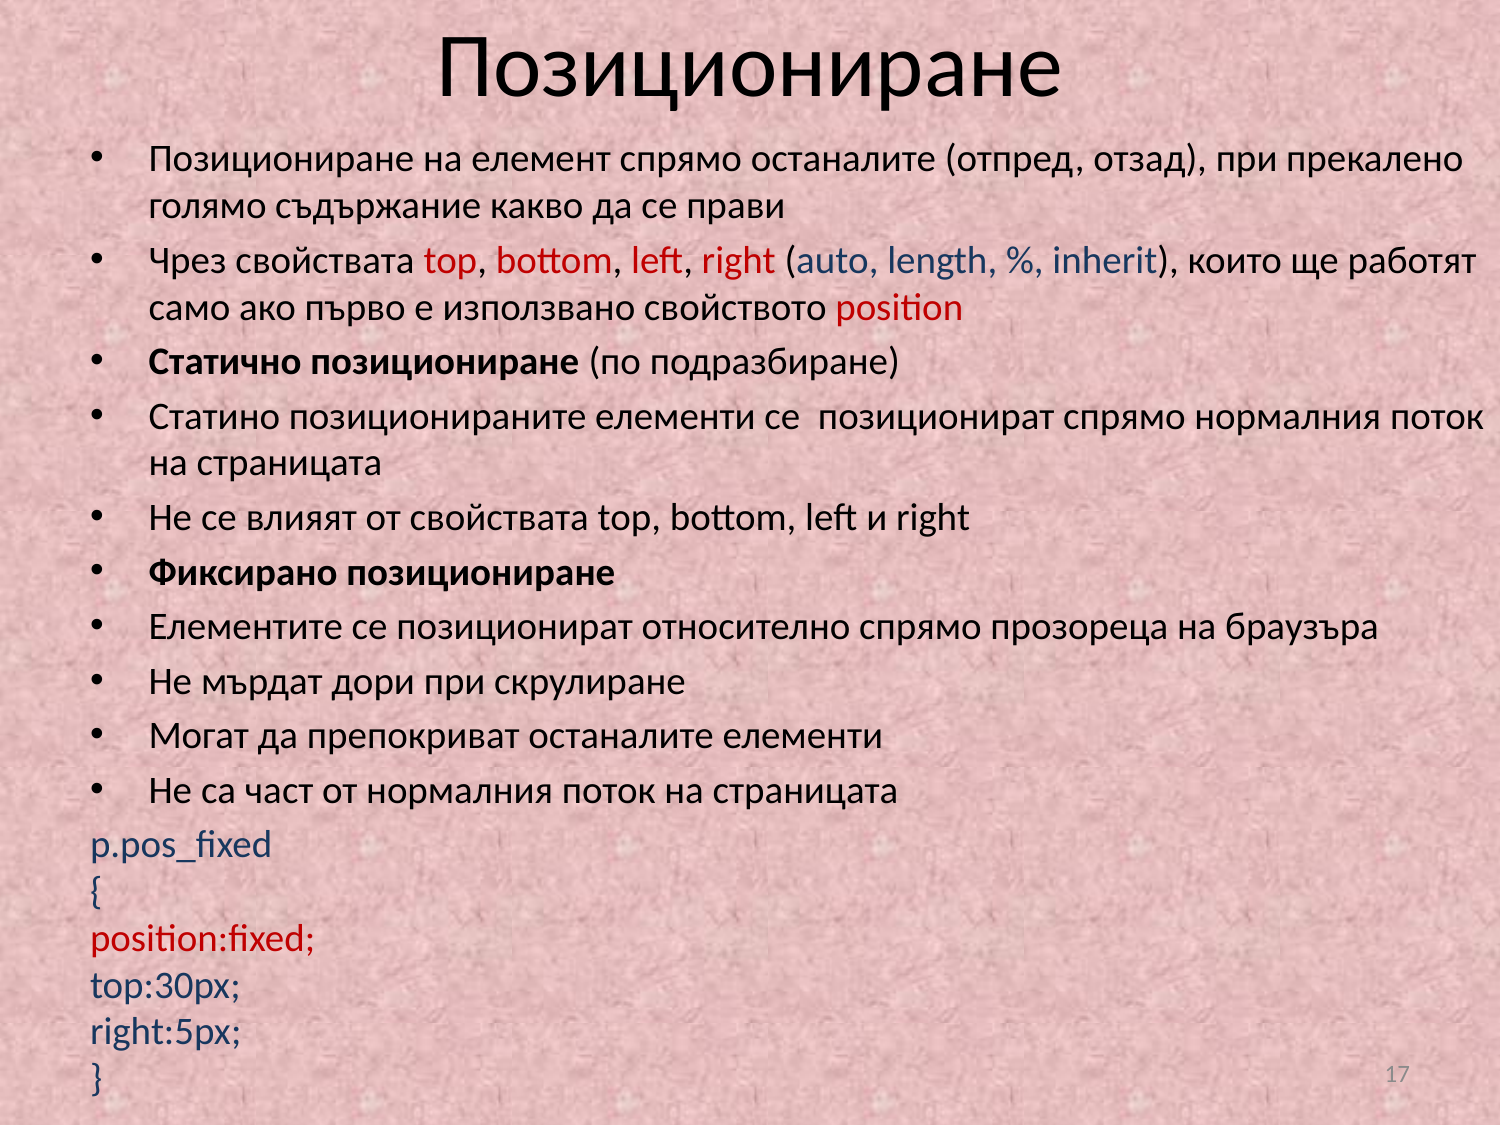

# Позициониране
Позициониране на елемент спрямо останалите (отпред, отзад), при прекалено голямо съдържание какво да се прави
Чрез свойствата top, bottom, left, right (auto, length, %, inherit), които ще работят само ако първо е използвано свойството position
Статично позициониране (по подразбиране)
Статино позиционираните елементи се  позиционират спрямо нормалния поток на страницата
Не се влияят от свойствата top, bottom, left и right
Фиксирано позициониране
Елементите се позиционират относително спрямо прозореца на браузъра
Не мърдат дори при скрулиране
Могат да препокриват останалите елементи
Не са част от нормалния поток на страницата
p.pos_fixed
{
position:fixed;
top:30px;
right:5px;
}
17